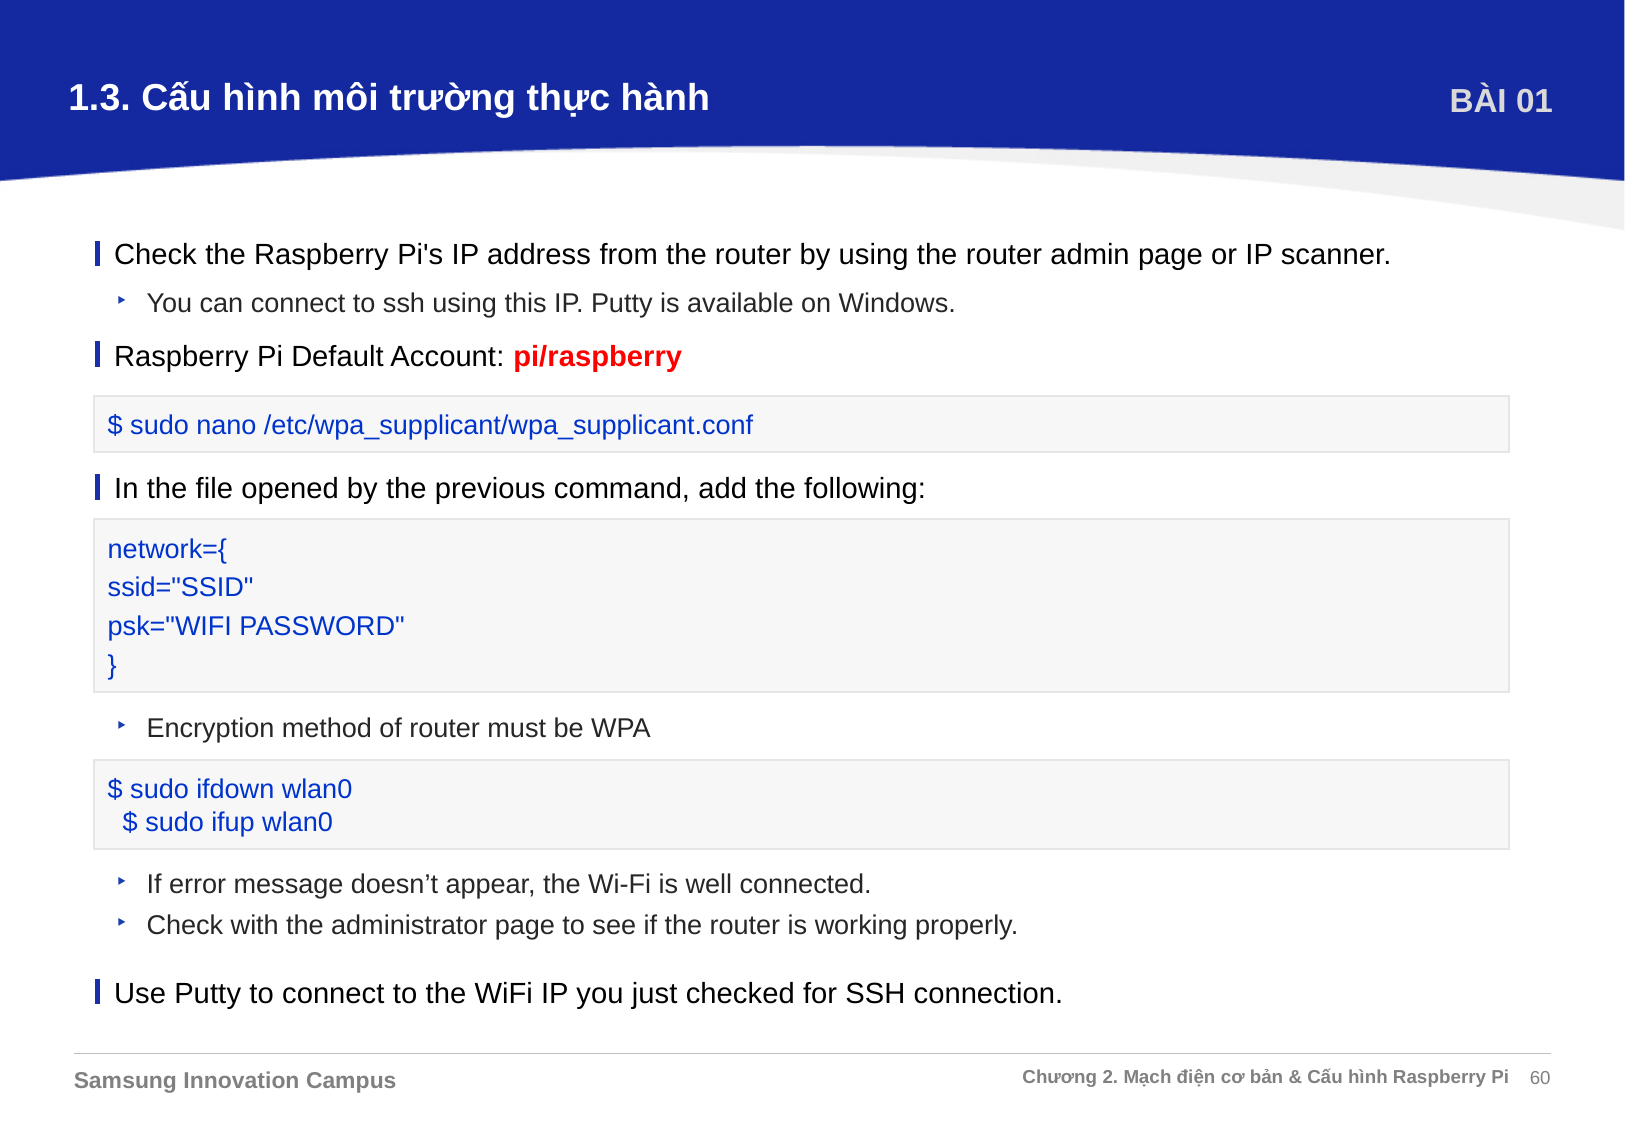

1.3. Cấu hình môi trường thực hành
BÀI 01
Check the Raspberry Pi's IP address from the router by using the router admin page or IP scanner.
You can connect to ssh using this IP. Putty is available on Windows.
Raspberry Pi Default Account: pi/raspberry
$ sudo nano /etc/wpa_supplicant/wpa_supplicant.conf
In the file opened by the previous command, add the following:
network={
ssid="SSID"
psk="WIFI PASSWORD"
}
Encryption method of router must be WPA
$ sudo ifdown wlan0
  $ sudo ifup wlan0
If error message doesn’t appear, the Wi-Fi is well connected.
Check with the administrator page to see if the router is working properly.
Use Putty to connect to the WiFi IP you just checked for SSH connection.